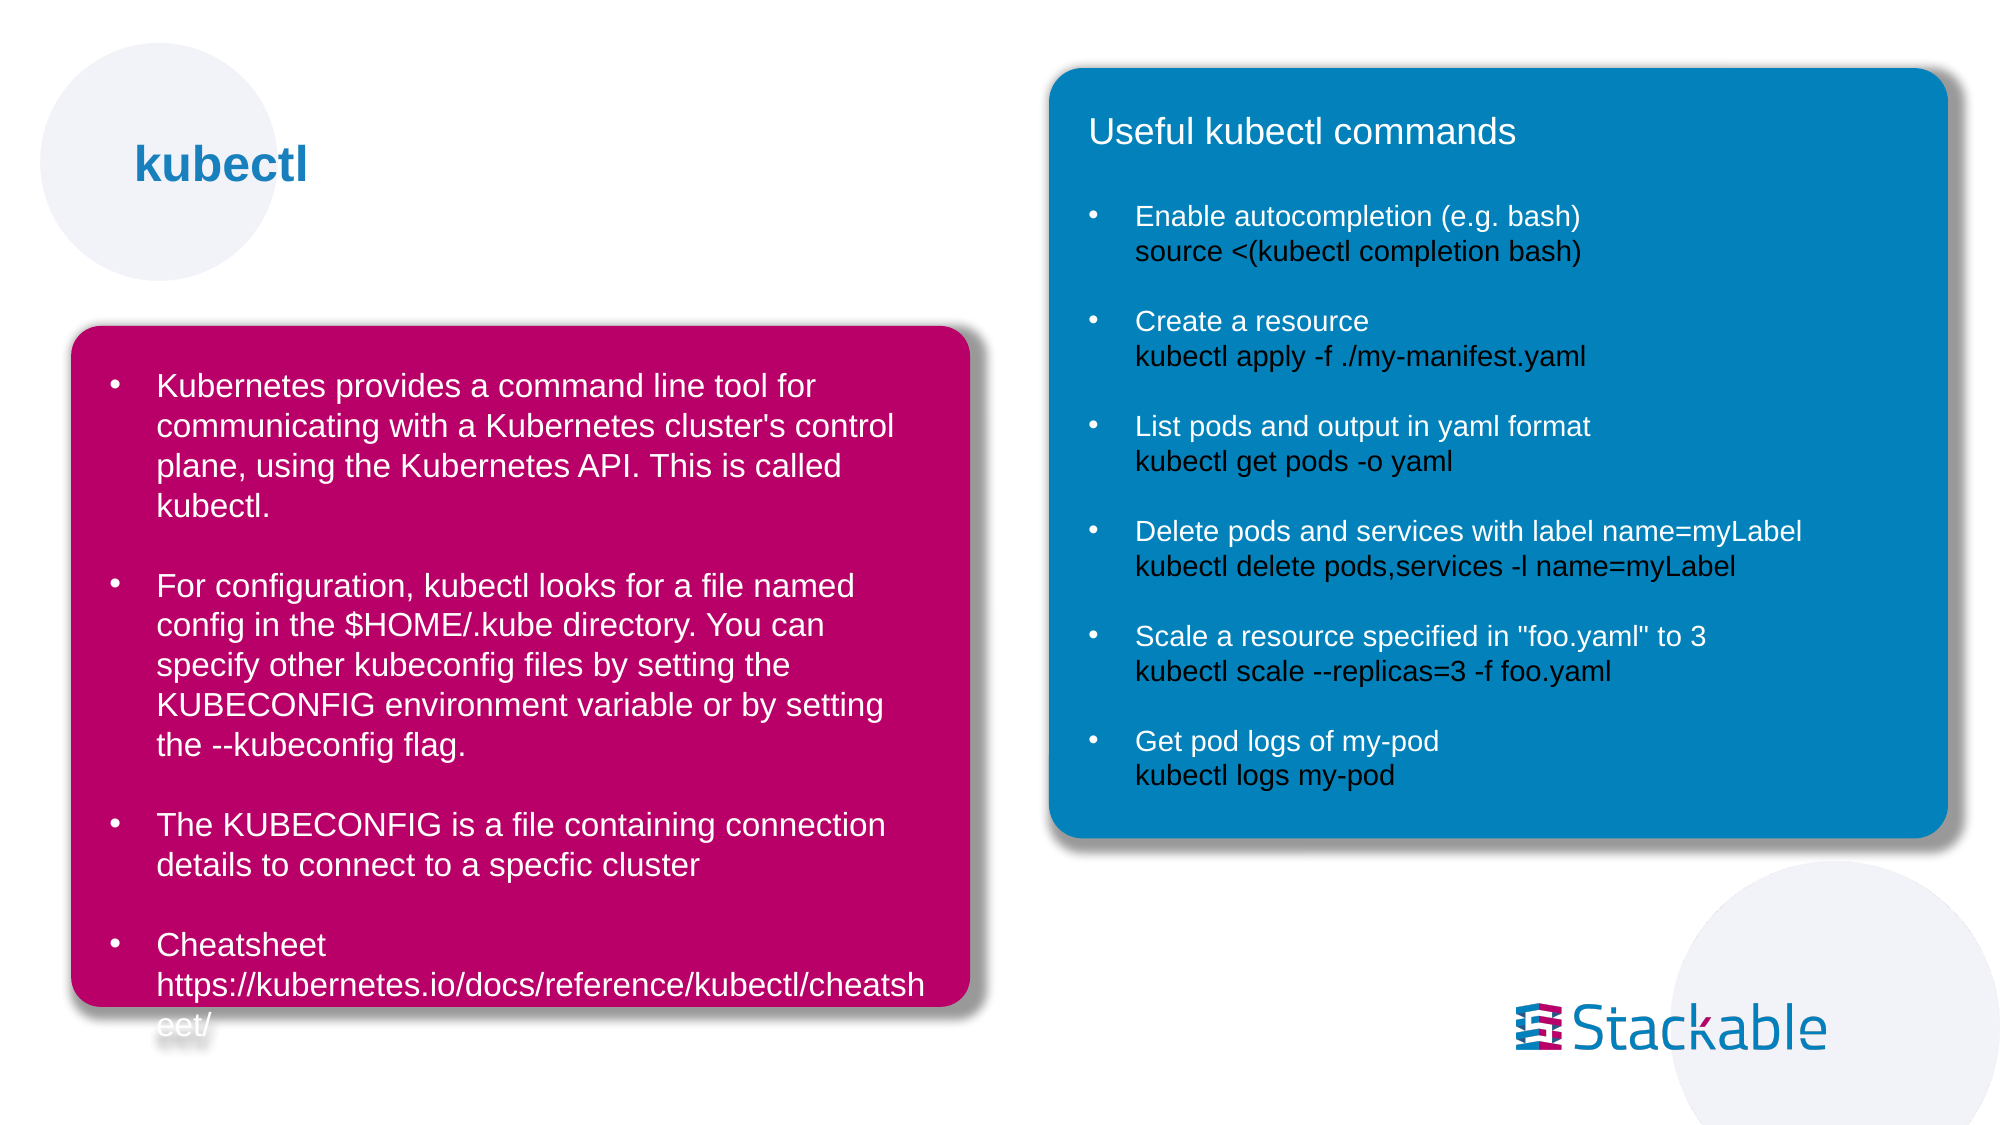

Useful kubectl commands

Enable autocompletion (e.g. bash)
	source <(kubectl completion bash)

Create a resource
	kubectl apply -f ./my-manifest.yaml

List pods and output in yaml format
	kubectl get pods -o yaml

Delete pods and services with label name=myLabel
	kubectl delete pods,services -l name=myLabel

Scale a resource specified in "foo.yaml" to 3
	kubectl scale --replicas=3 -f foo.yaml

Get pod logs of my-pod
	kubectl logs my-pod

kubectl
Kubernetes provides a command line tool for communicating with a Kubernetes cluster's control plane, using the Kubernetes API. This is called kubectl.

For configuration, kubectl looks for a file named config in the $HOME/.kube directory. You can specify other kubeconfig files by setting the KUBECONFIG environment variable or by setting the --kubeconfig flag.

The KUBECONFIG is a file containing connection details to connect to a specfic cluster

Cheatsheet https://kubernetes.io/docs/reference/kubectl/cheatsheet/